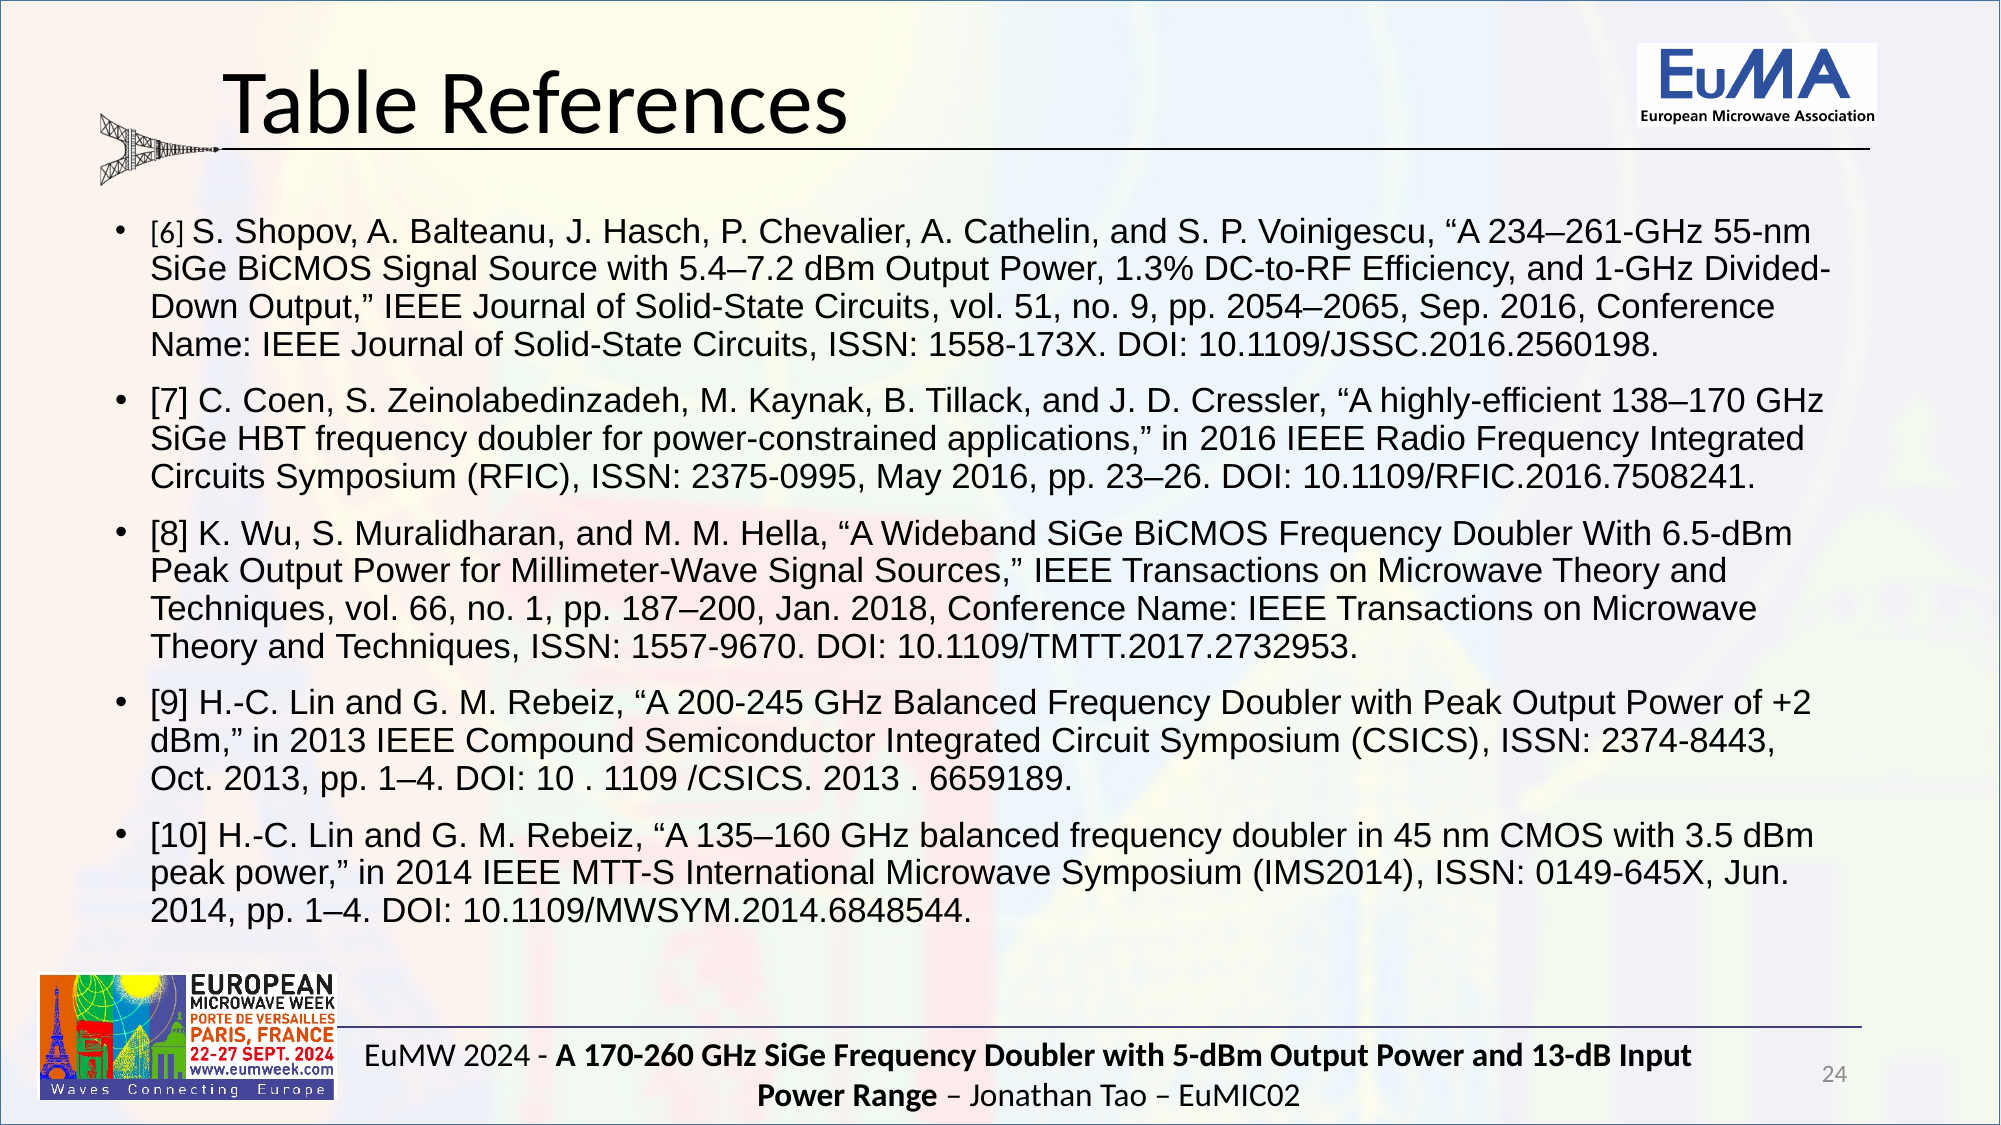

# Table References
[6] S. Shopov, A. Balteanu, J. Hasch, P. Chevalier, A. Cathelin, and S. P. Voinigescu, “A 234–261-GHz 55-nm SiGe BiCMOS Signal Source with 5.4–7.2 dBm Output Power, 1.3% DC-to-RF Efficiency, and 1-GHz Divided-Down Output,” IEEE Journal of Solid-State Circuits, vol. 51, no. 9, pp. 2054–2065, Sep. 2016, Conference Name: IEEE Journal of Solid-State Circuits, ISSN: 1558-173X. DOI: 10.1109/JSSC.2016.2560198.
[7] C. Coen, S. Zeinolabedinzadeh, M. Kaynak, B. Tillack, and J. D. Cressler, “A highly-efficient 138–170 GHz SiGe HBT frequency doubler for power-constrained applications,” in 2016 IEEE Radio Frequency Integrated Circuits Symposium (RFIC), ISSN: 2375-0995, May 2016, pp. 23–26. DOI: 10.1109/RFIC.2016.7508241.
[8] K. Wu, S. Muralidharan, and M. M. Hella, “A Wideband SiGe BiCMOS Frequency Doubler With 6.5-dBm Peak Output Power for Millimeter-Wave Signal Sources,” IEEE Transactions on Microwave Theory and Techniques, vol. 66, no. 1, pp. 187–200, Jan. 2018, Conference Name: IEEE Transactions on Microwave Theory and Techniques, ISSN: 1557-9670. DOI: 10.1109/TMTT.2017.2732953.
[9] H.-C. Lin and G. M. Rebeiz, “A 200-245 GHz Balanced Frequency Doubler with Peak Output Power of +2 dBm,” in 2013 IEEE Compound Semiconductor Integrated Circuit Symposium (CSICS), ISSN: 2374-8443, Oct. 2013, pp. 1–4. DOI: 10 . 1109 /CSICS. 2013 . 6659189.
[10] H.-C. Lin and G. M. Rebeiz, “A 135–160 GHz balanced frequency doubler in 45 nm CMOS with 3.5 dBm peak power,” in 2014 IEEE MTT-S International Microwave Symposium (IMS2014), ISSN: 0149-645X, Jun. 2014, pp. 1–4. DOI: 10.1109/MWSYM.2014.6848544.
24